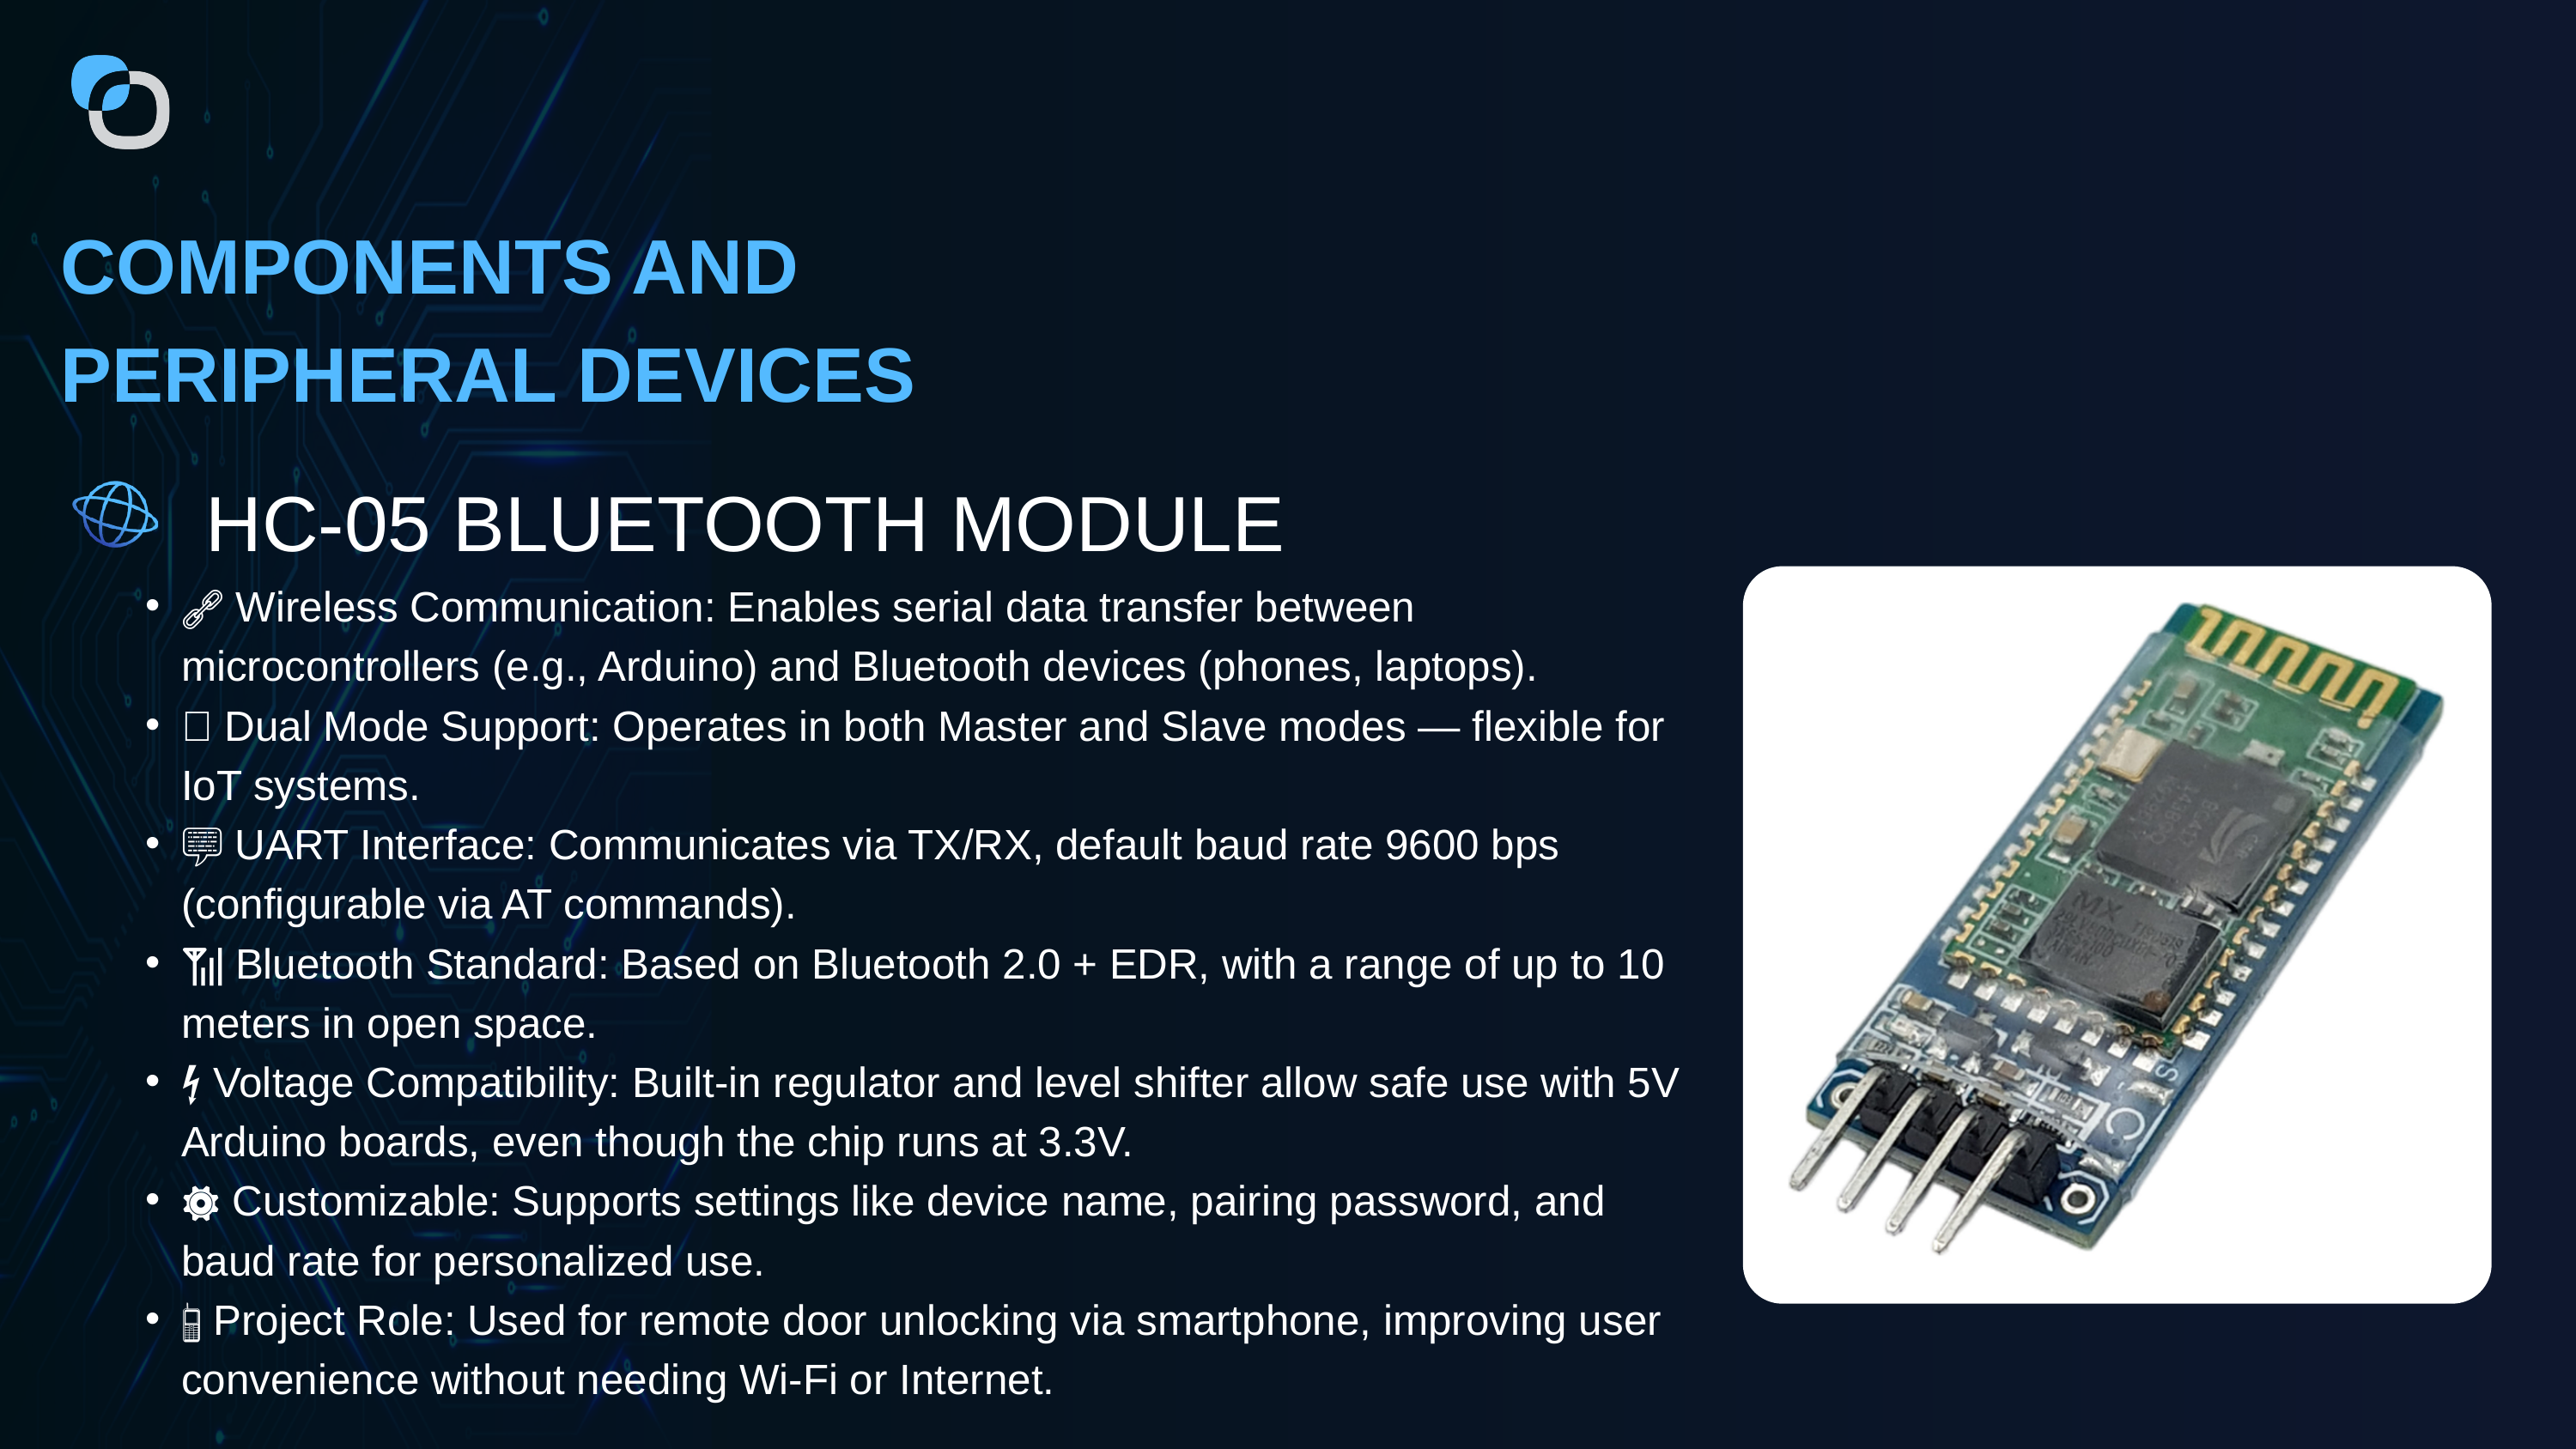

COMPONENTS AND PERIPHERAL DEVICES
HC-05 BLUETOOTH MODULE

🔗 Wireless Communication: Enables serial data transfer between microcontrollers (e.g., Arduino) and Bluetooth devices (phones, laptops).
🧭 Dual Mode Support: Operates in both Master and Slave modes — flexible for IoT systems.
💬 UART Interface: Communicates via TX/RX, default baud rate 9600 bps (configurable via AT commands).
📶 Bluetooth Standard: Based on Bluetooth 2.0 + EDR, with a range of up to 10 meters in open space.
⚡ Voltage Compatibility: Built-in regulator and level shifter allow safe use with 5V Arduino boards, even though the chip runs at 3.3V.
⚙️ Customizable: Supports settings like device name, pairing password, and baud rate for personalized use.
📱 Project Role: Used for remote door unlocking via smartphone, improving user convenience without needing Wi-Fi or Internet.